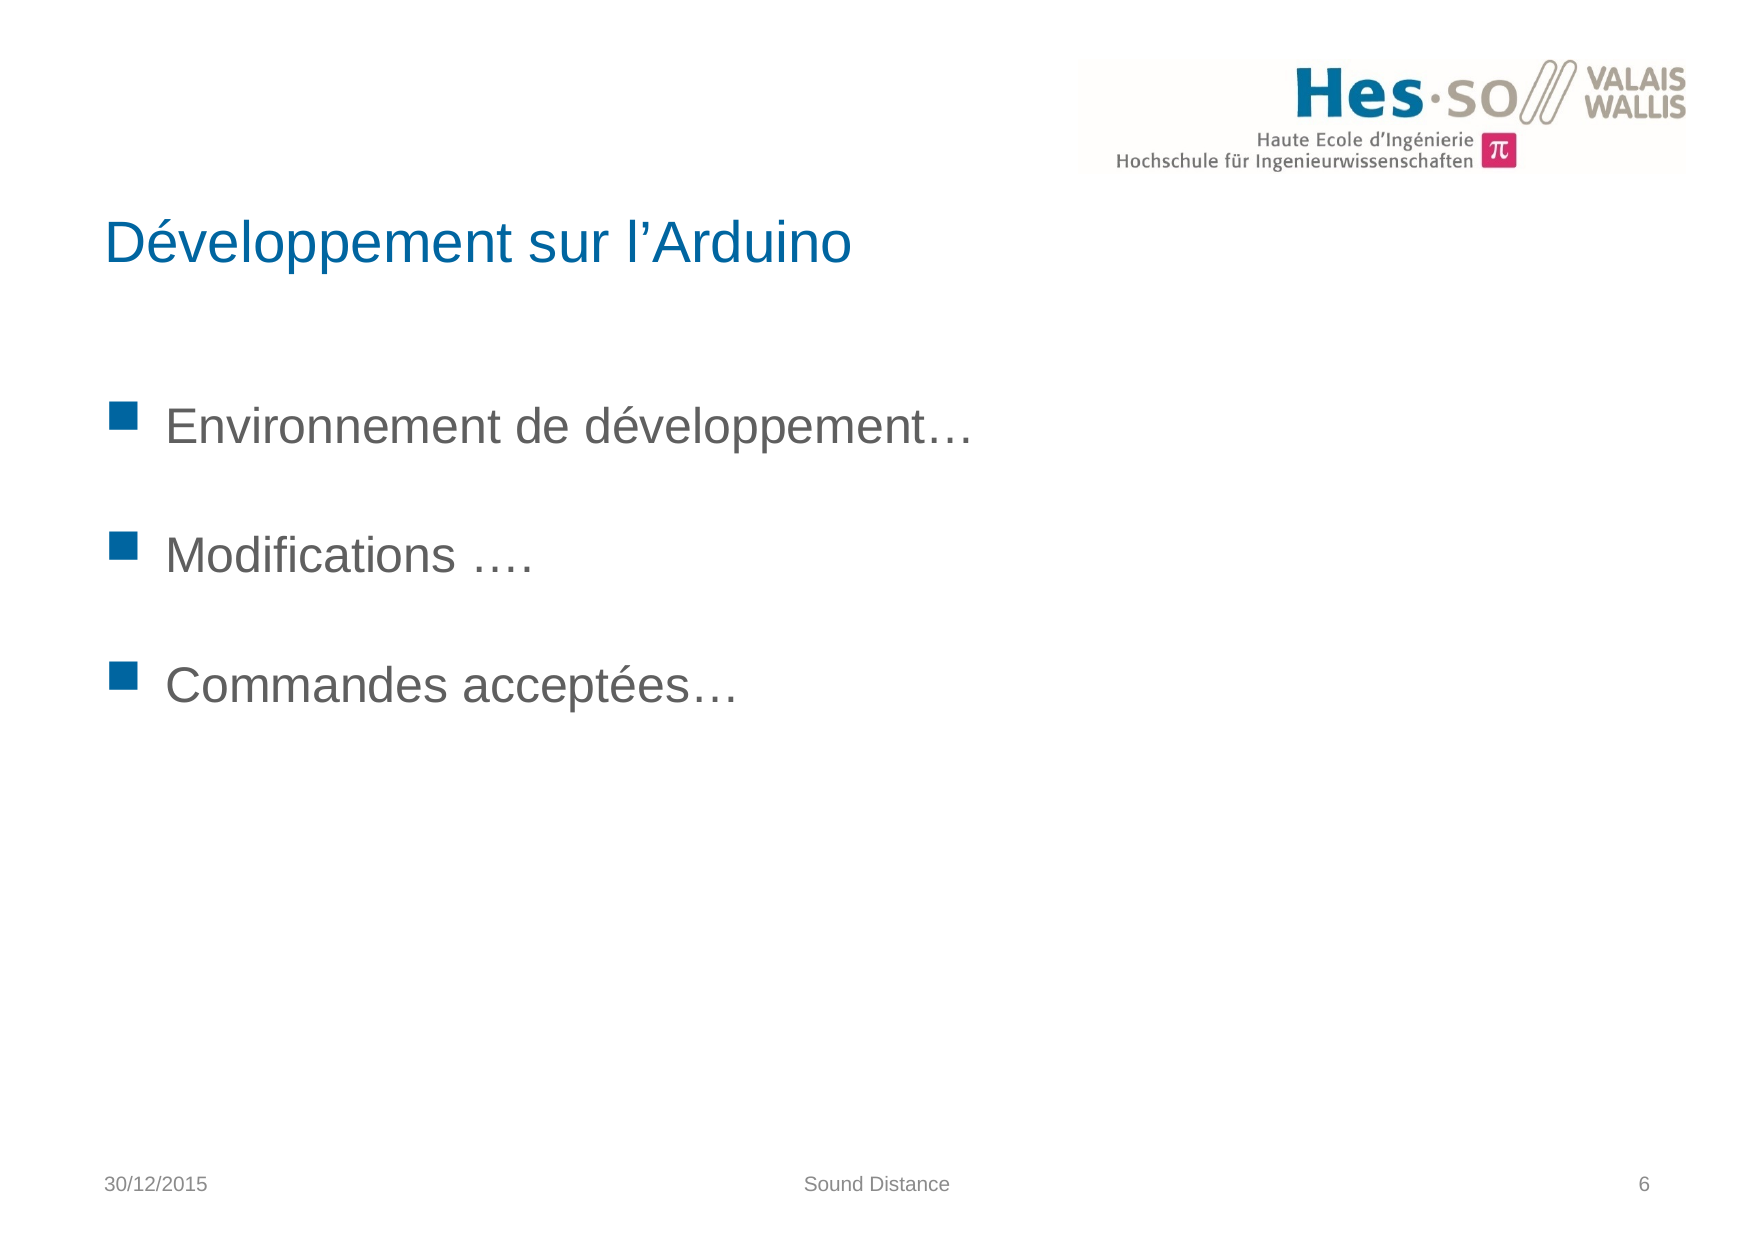

# Développement sur l’Arduino
Environnement de développement…
Modifications ….
Commandes acceptées…

30/12/2015
Sound Distance
6